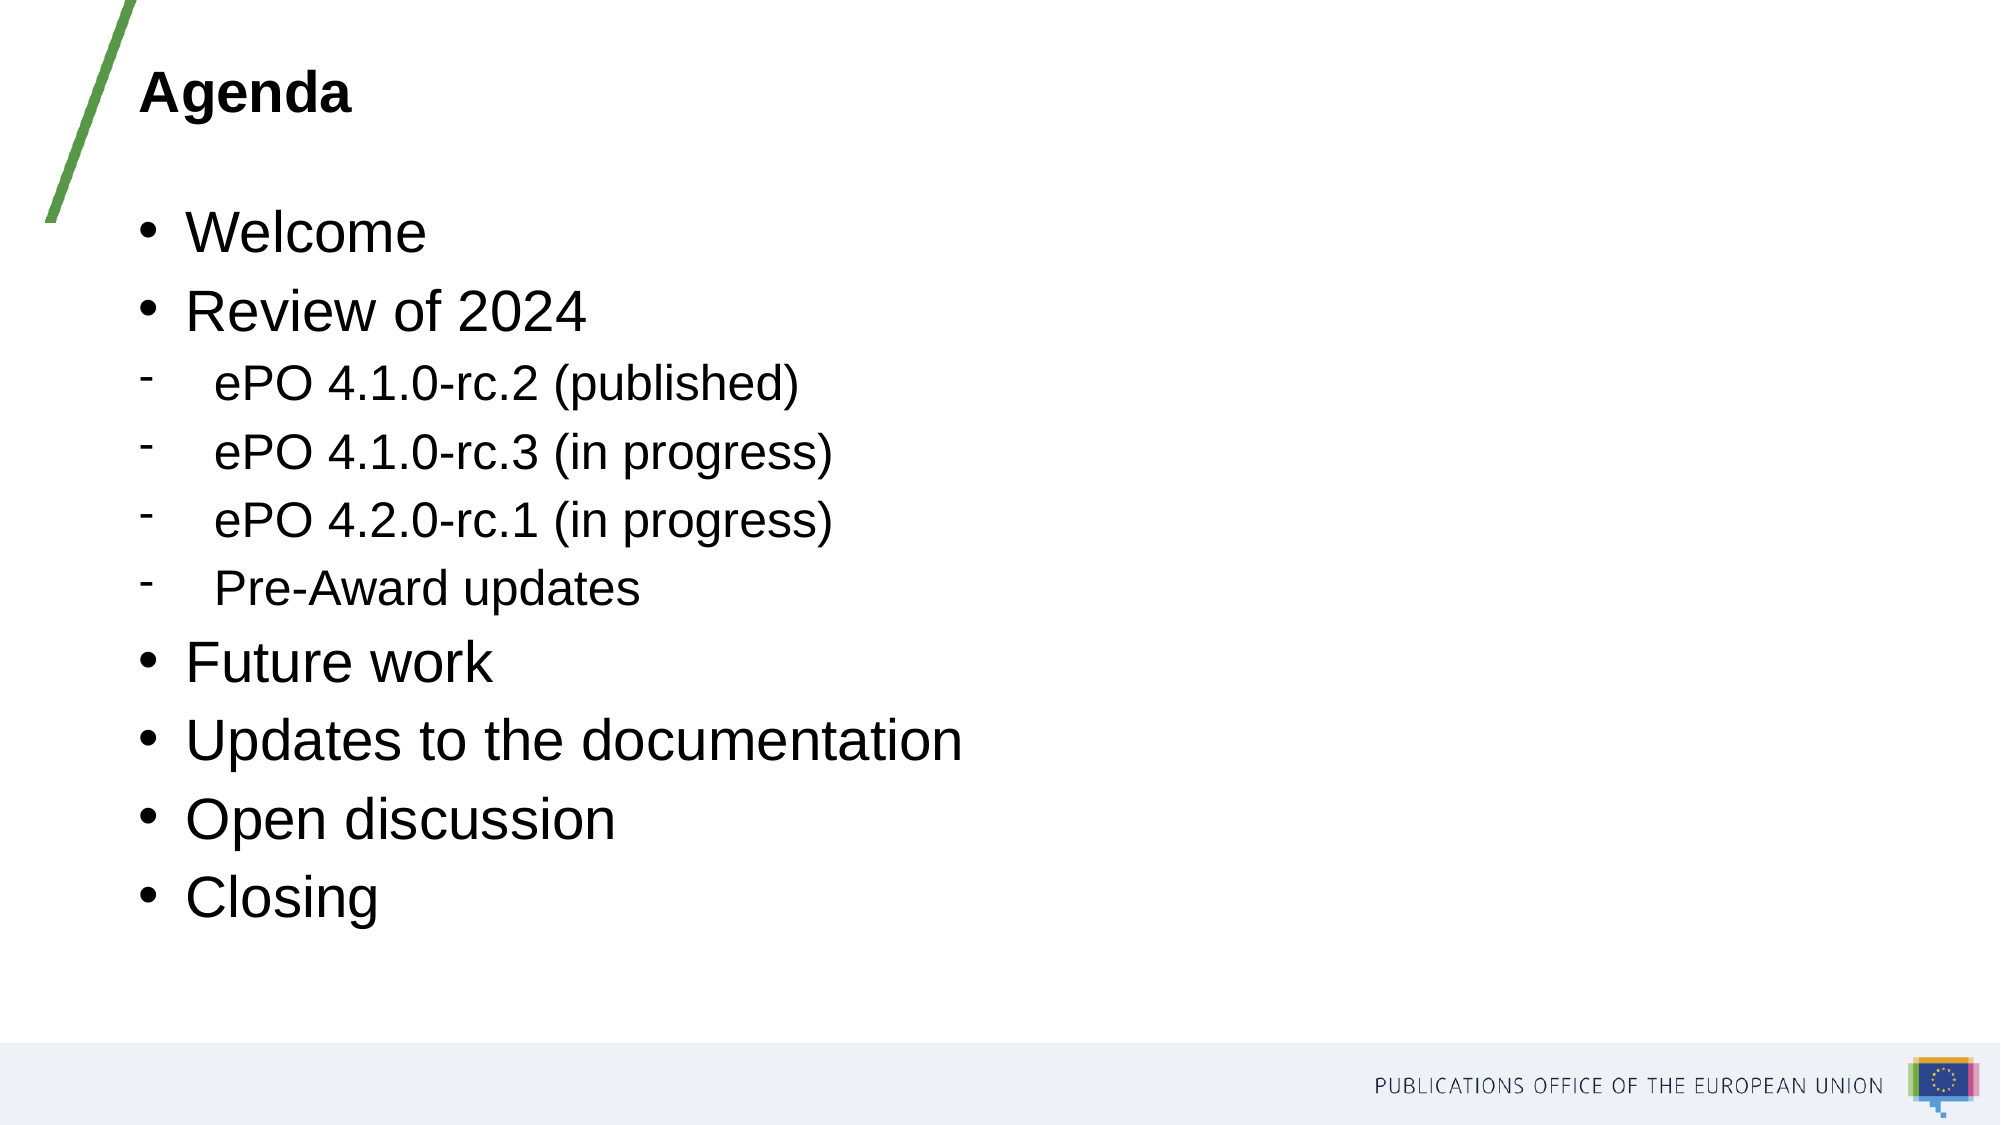

Agenda
Welcome
Review of 2024
ePO 4.1.0-rc.2 (published)
ePO 4.1.0-rc.3 (in progress)
ePO 4.2.0-rc.1 (in progress)
Pre-Award updates
Future work
Updates to the documentation
Open discussion
Closing